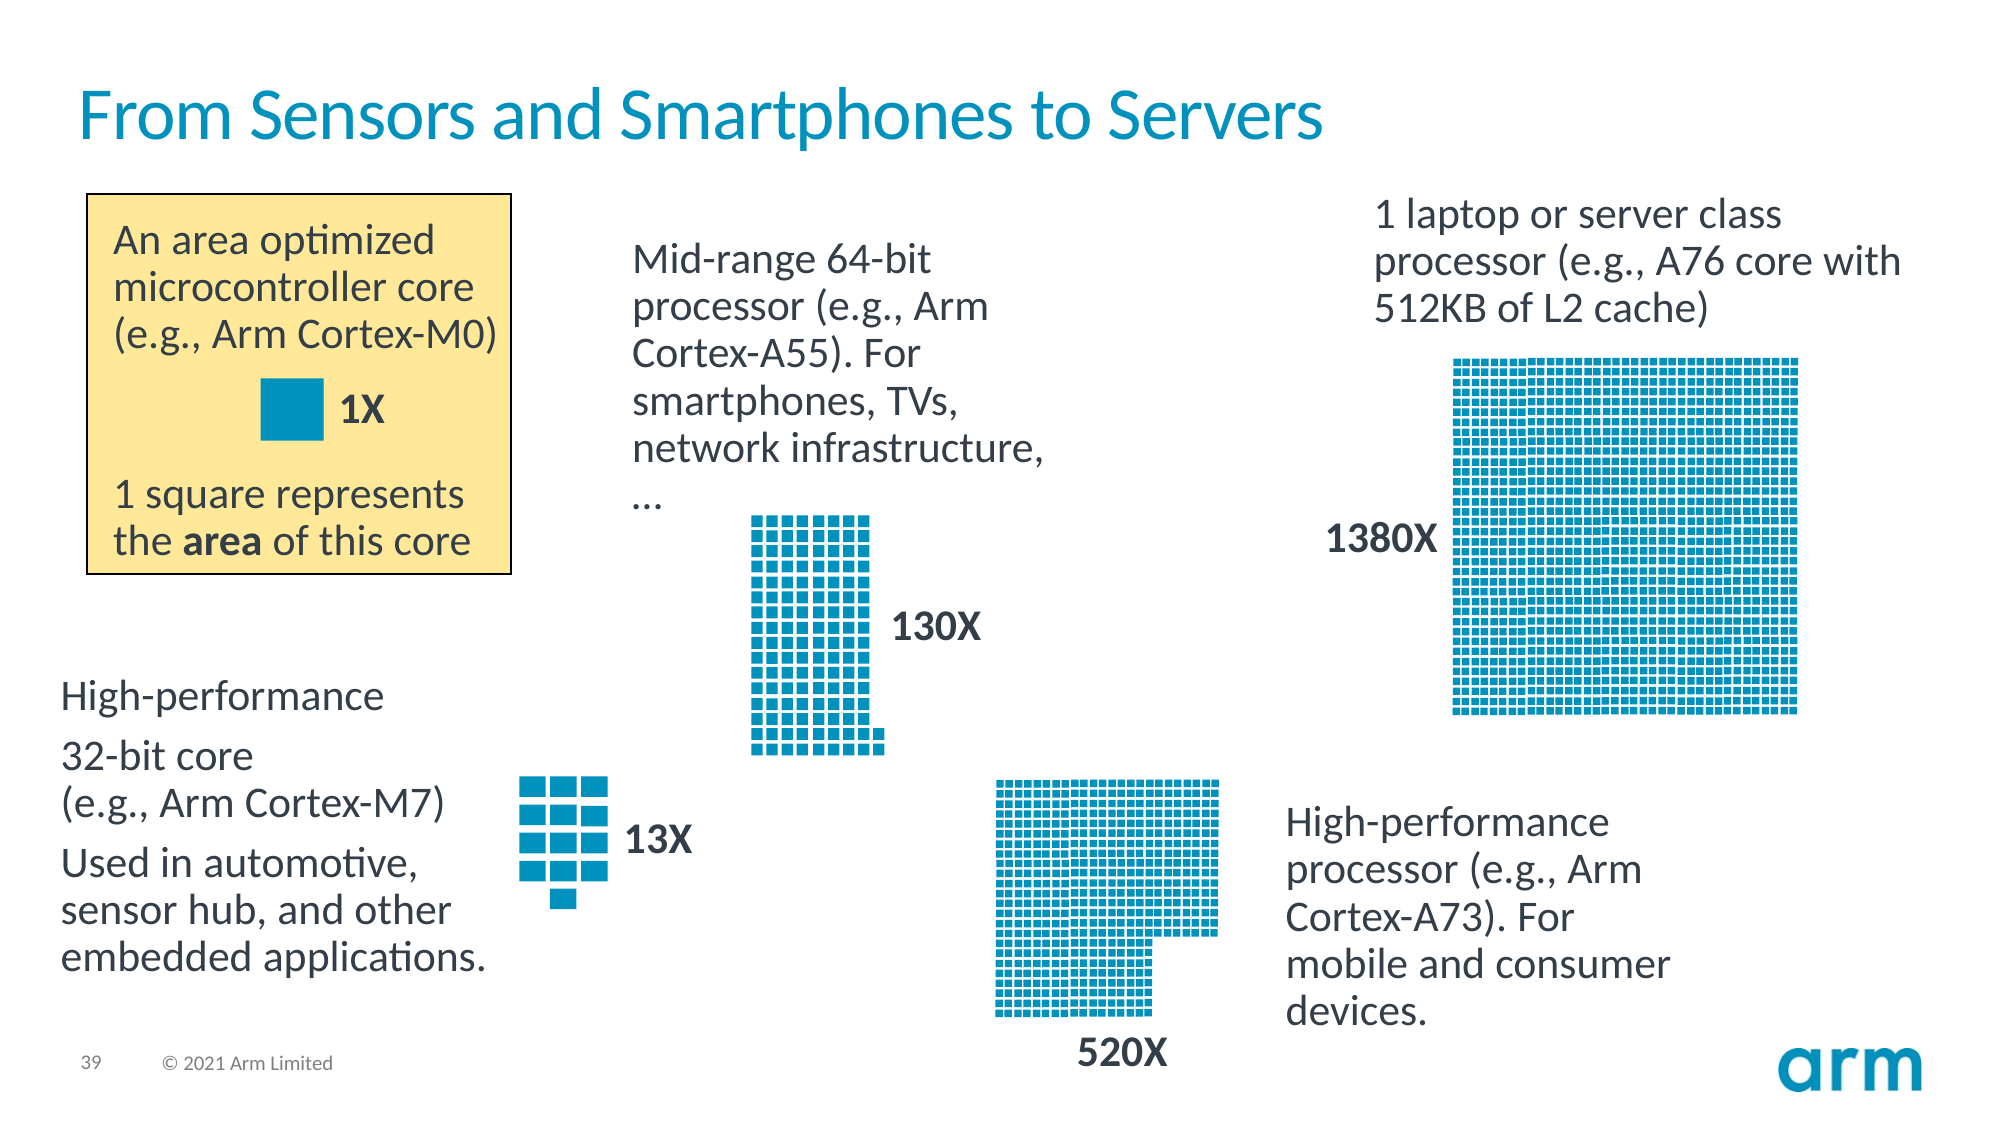

# From Sensors and Smartphones to Servers
1 laptop or server class processor (e.g., A76 core with 512KB of L2 cache)

An area optimized microcontroller core (e.g., Arm Cortex-M0)
1 square represents the area of this core

Mid-range 64-bit processor (e.g., Arm Cortex-A55). For smartphones, TVs, network infrastructure, …

1X
1380X

130X
High-performance
32-bit core
(e.g., Arm Cortex-M7)
Used in automotive, sensor hub, and other embedded applications.

High-performance processor (e.g., Arm Cortex-A73). For mobile and consumer devices.

13X

520X